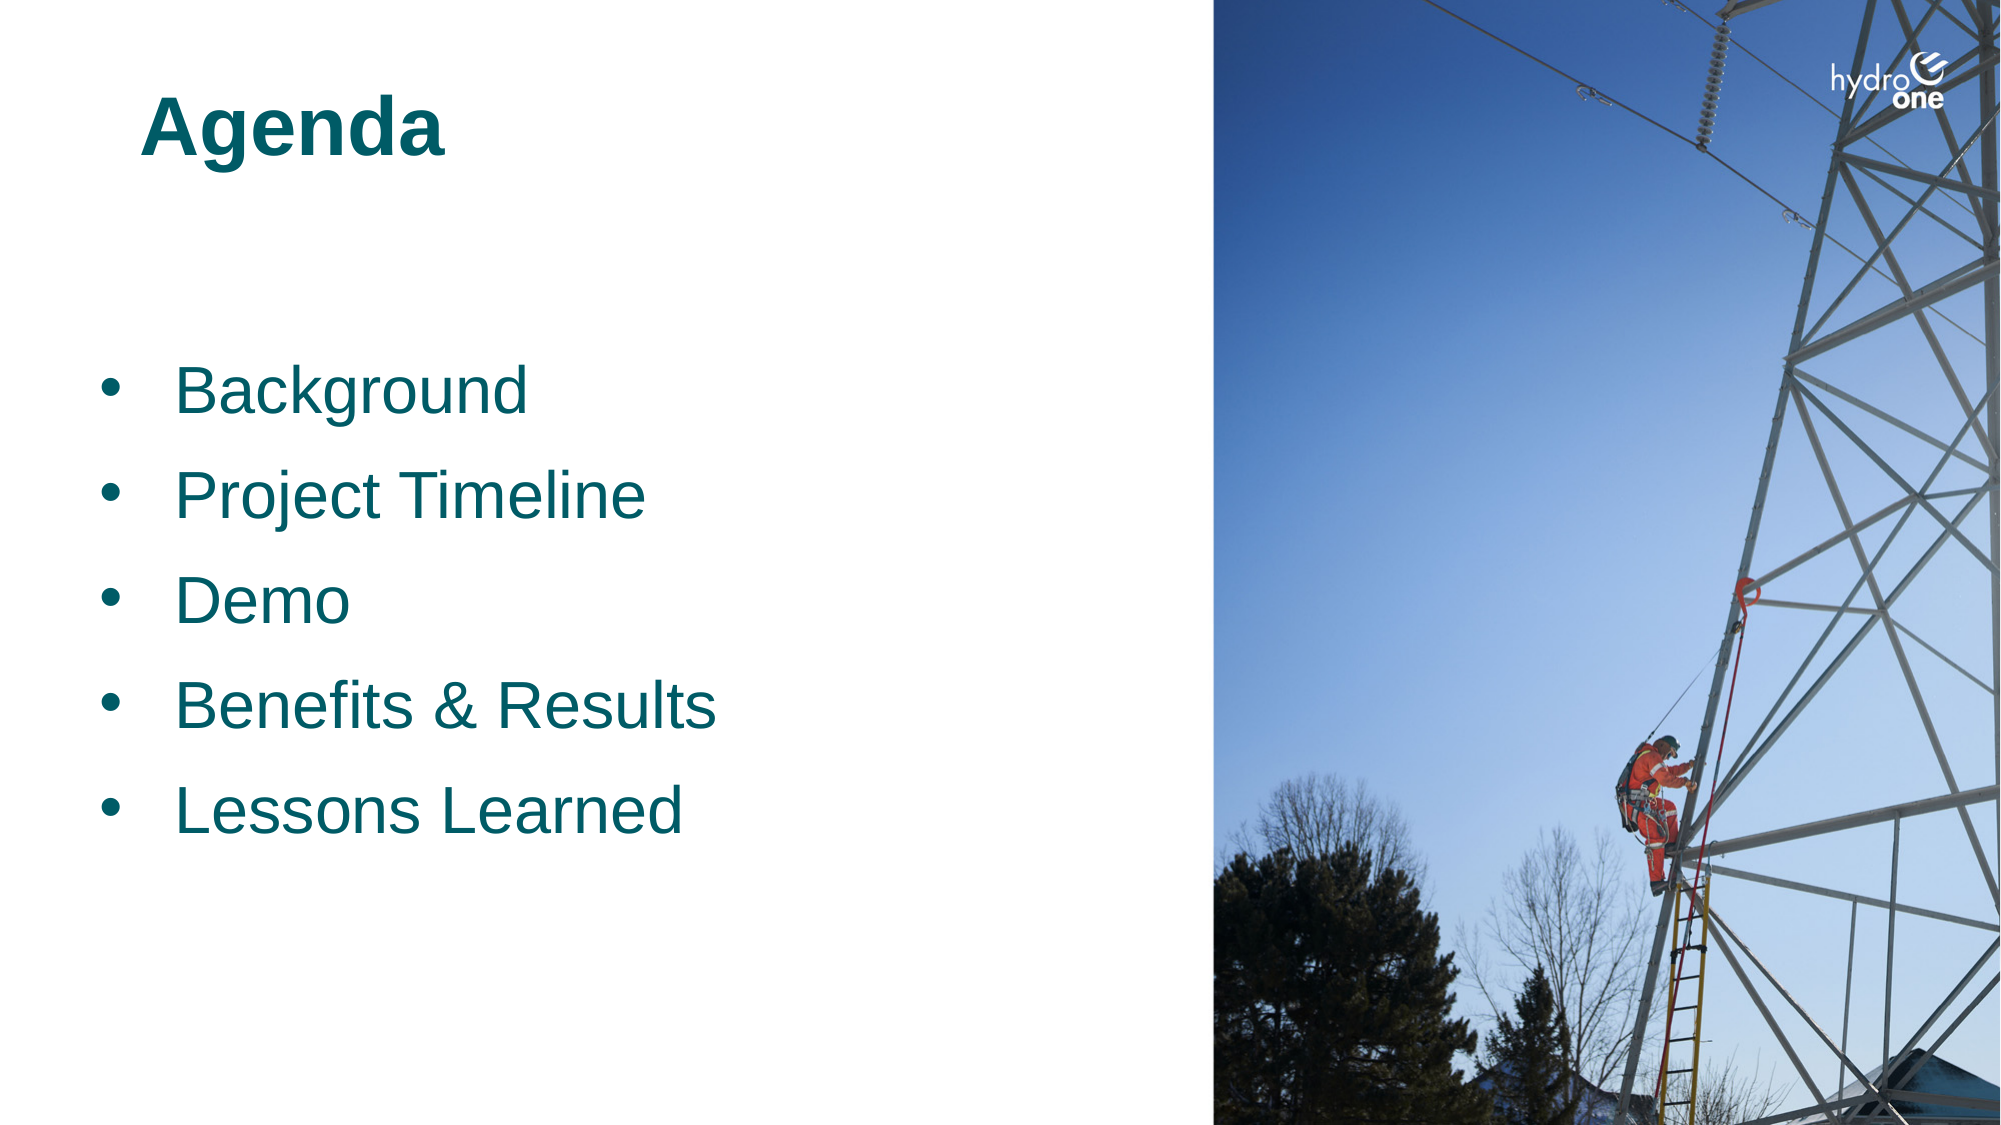

Agenda
Background
Project Timeline
Demo
Benefits & Results
Lessons Learned